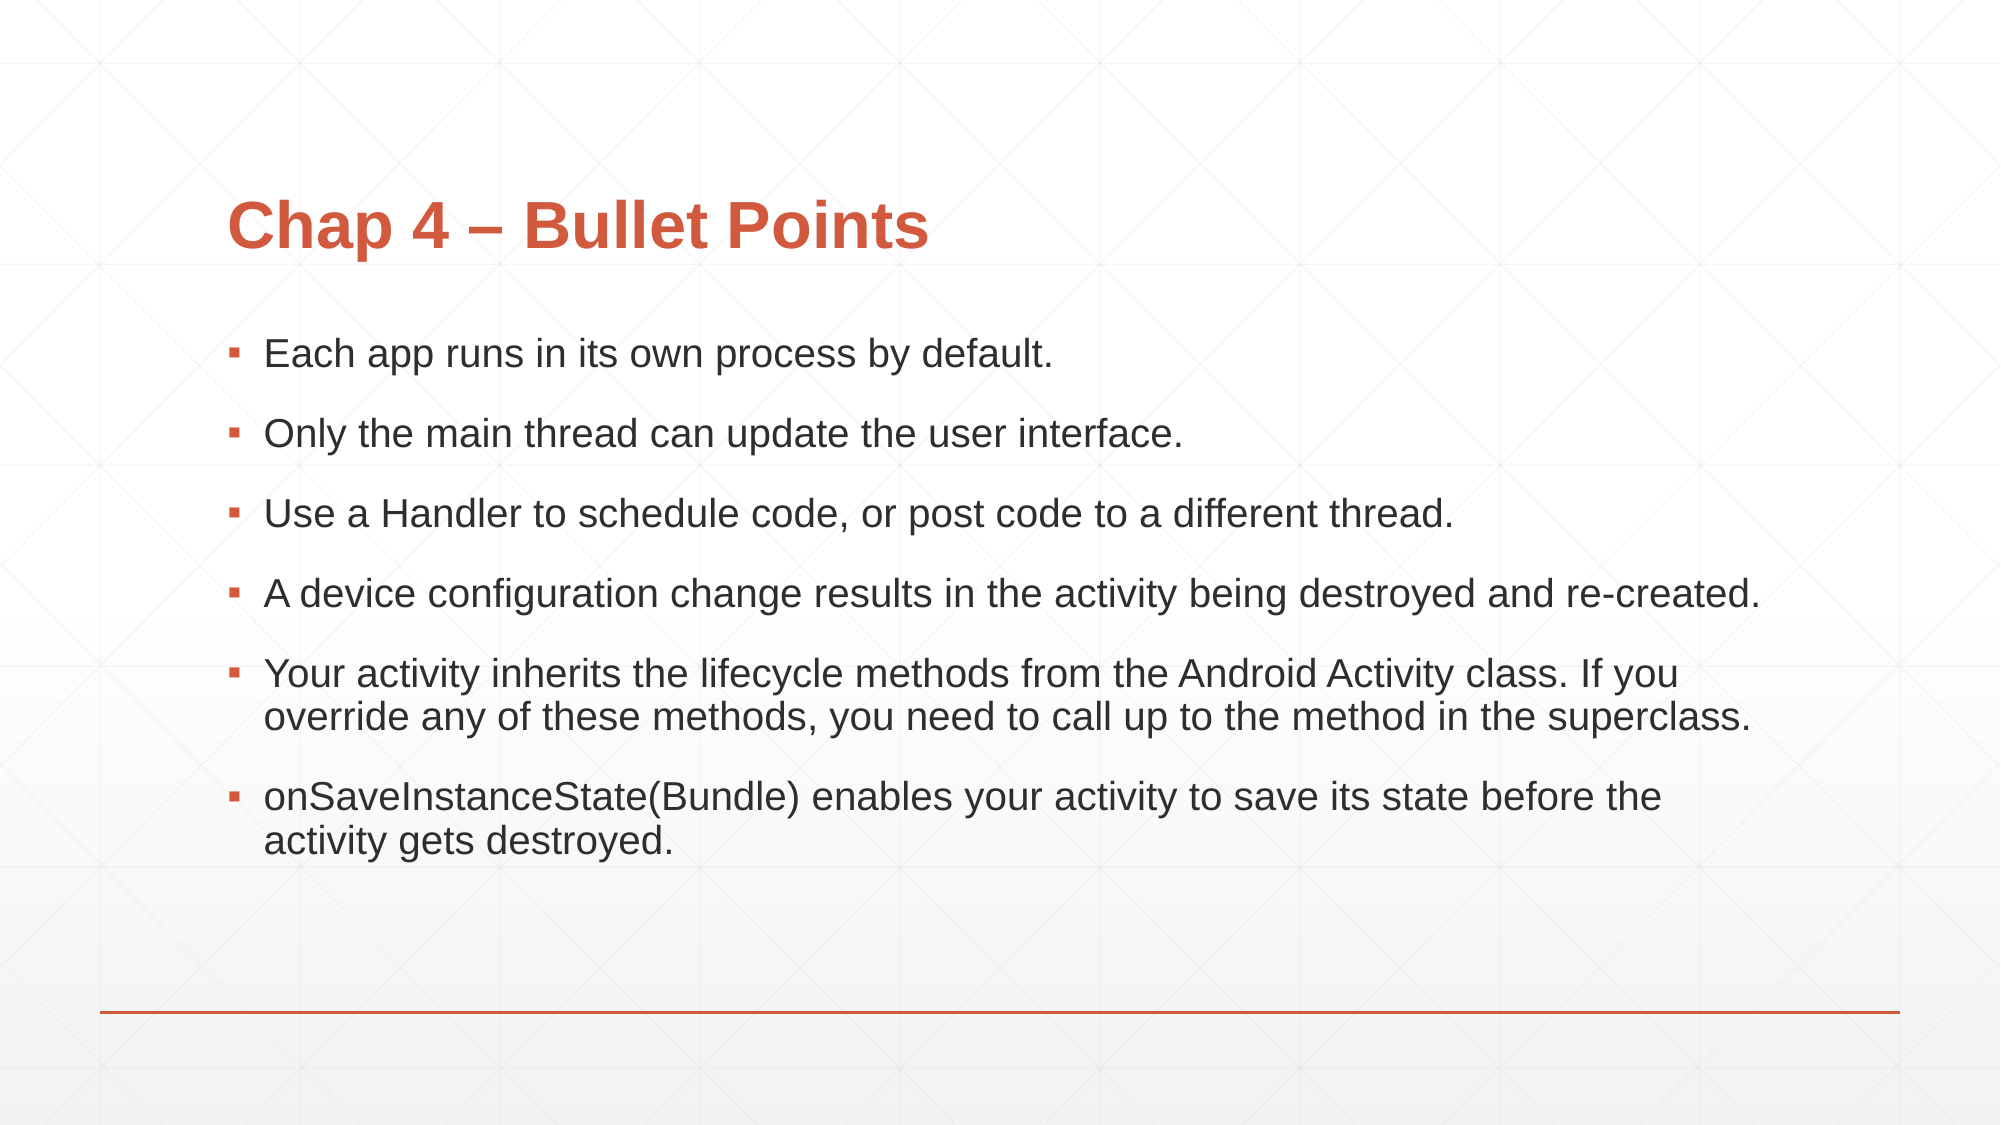

# Chap 4 – Bullet Points
Each app runs in its own process by default.
Only the main thread can update the user interface.
Use a Handler to schedule code, or post code to a different thread.
A device configuration change results in the activity being destroyed and re-created.
Your activity inherits the lifecycle methods from the Android Activity class. If you override any of these methods, you need to call up to the method in the superclass.
onSaveInstanceState(Bundle) enables your activity to save its state before the activity gets destroyed.